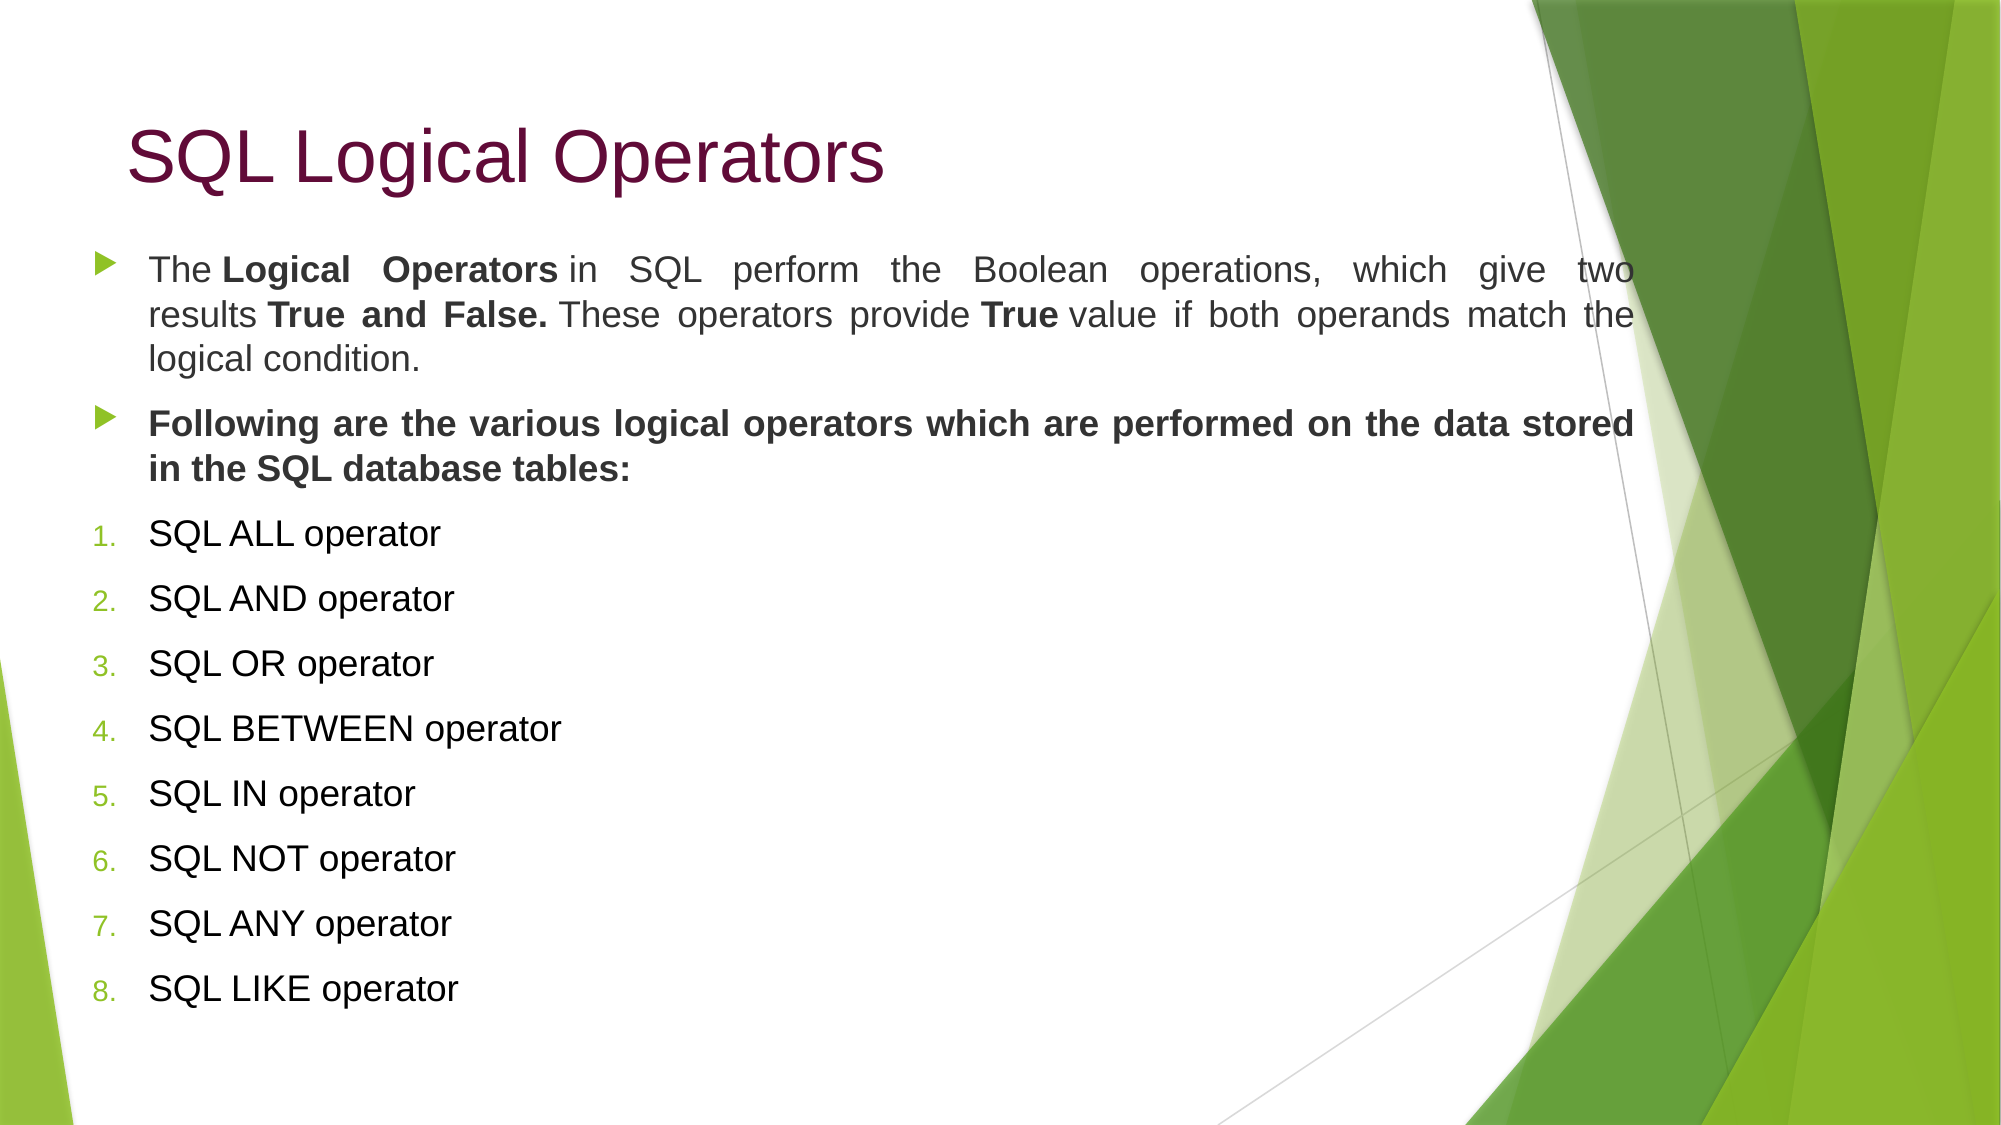

# SQL Logical Operators
The Logical Operators in SQL perform the Boolean operations, which give two results True and False. These operators provide True value if both operands match the logical condition.
Following are the various logical operators which are performed on the data stored in the SQL database tables:
SQL ALL operator
SQL AND operator
SQL OR operator
SQL BETWEEN operator
SQL IN operator
SQL NOT operator
SQL ANY operator
SQL LIKE operator